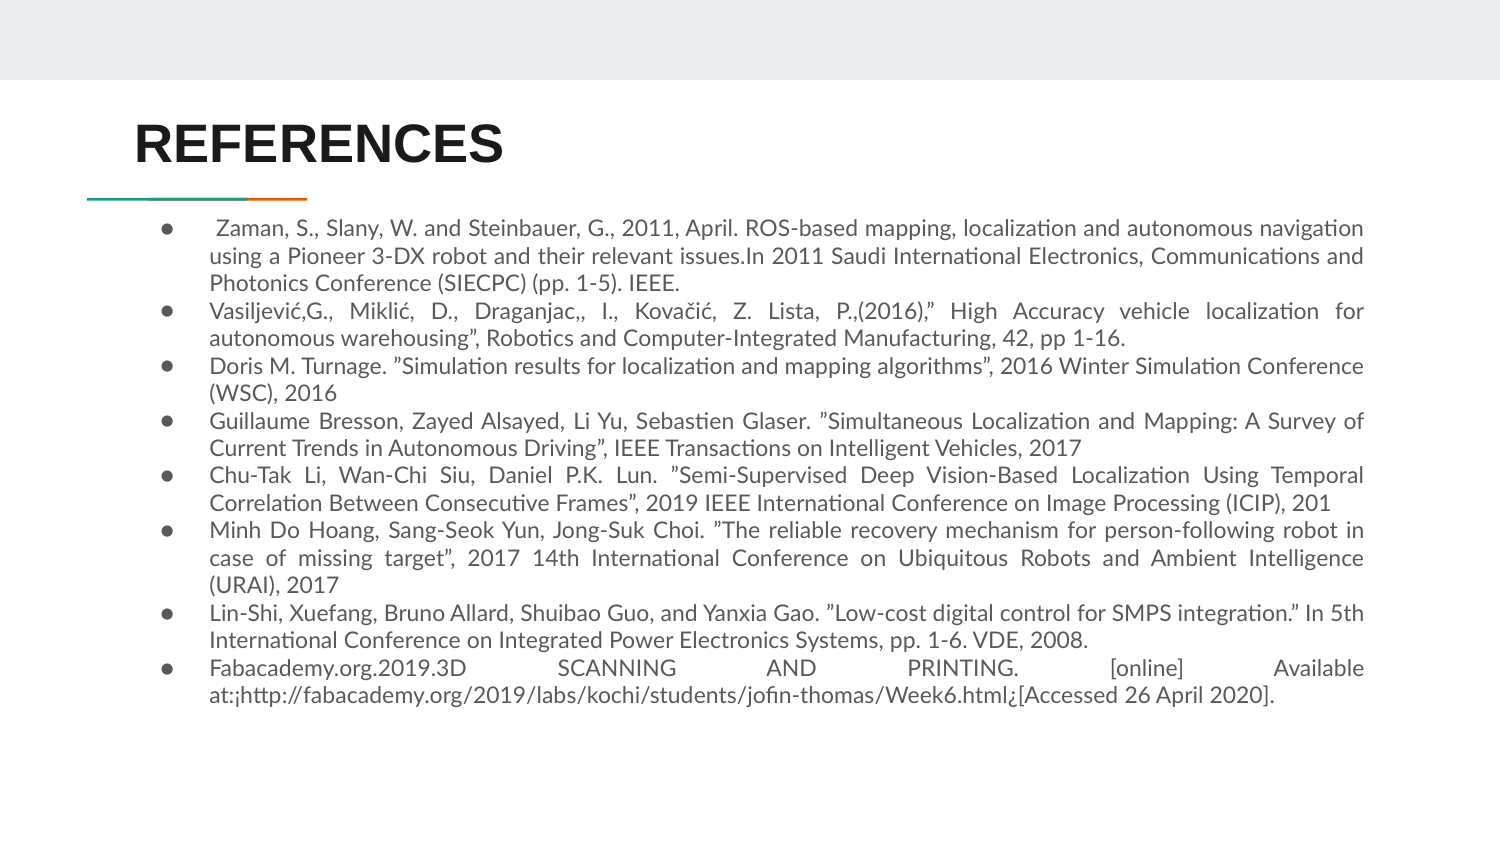

# REFERENCES

 Zaman, S., Slany, W. and Steinbauer, G., 2011, April. ROS-based mapping, localization and autonomous navigation using a Pioneer 3-DX robot and their relevant issues.In 2011 Saudi International Electronics, Communications and Photonics Conference (SIECPC) (pp. 1-5). IEEE.
Vasiljević,G., Miklić, D., Draganjac,, I., Kovačić, Z. Lista, P.,(2016),” High Accuracy vehicle localization for autonomous warehousing”, Robotics and Computer-Integrated Manufacturing, 42, pp 1-16.
Doris M. Turnage. ”Simulation results for localization and mapping algorithms”, 2016 Winter Simulation Conference (WSC), 2016
Guillaume Bresson, Zayed Alsayed, Li Yu, Sebastien Glaser. ”Simultaneous Localization and Mapping: A Survey of Current Trends in Autonomous Driving”, IEEE Transactions on Intelligent Vehicles, 2017
Chu-Tak Li, Wan-Chi Siu, Daniel P.K. Lun. ”Semi-Supervised Deep Vision-Based Localization Using Temporal Correlation Between Consecutive Frames”, 2019 IEEE International Conference on Image Processing (ICIP), 201
Minh Do Hoang, Sang-Seok Yun, Jong-Suk Choi. ”The reliable recovery mechanism for person-following robot in case of missing target”, 2017 14th International Conference on Ubiquitous Robots and Ambient Intelligence (URAI), 2017
Lin-Shi, Xuefang, Bruno Allard, Shuibao Guo, and Yanxia Gao. ”Low-cost digital control for SMPS integration.” In 5th International Conference on Integrated Power Electronics Systems, pp. 1-6. VDE, 2008.
Fabacademy.org.2019.3D SCANNING AND PRINTING. [online] Available at:¡http://fabacademy.org/2019/labs/kochi/students/jofin-thomas/Week6.html¿[Accessed 26 April 2020].